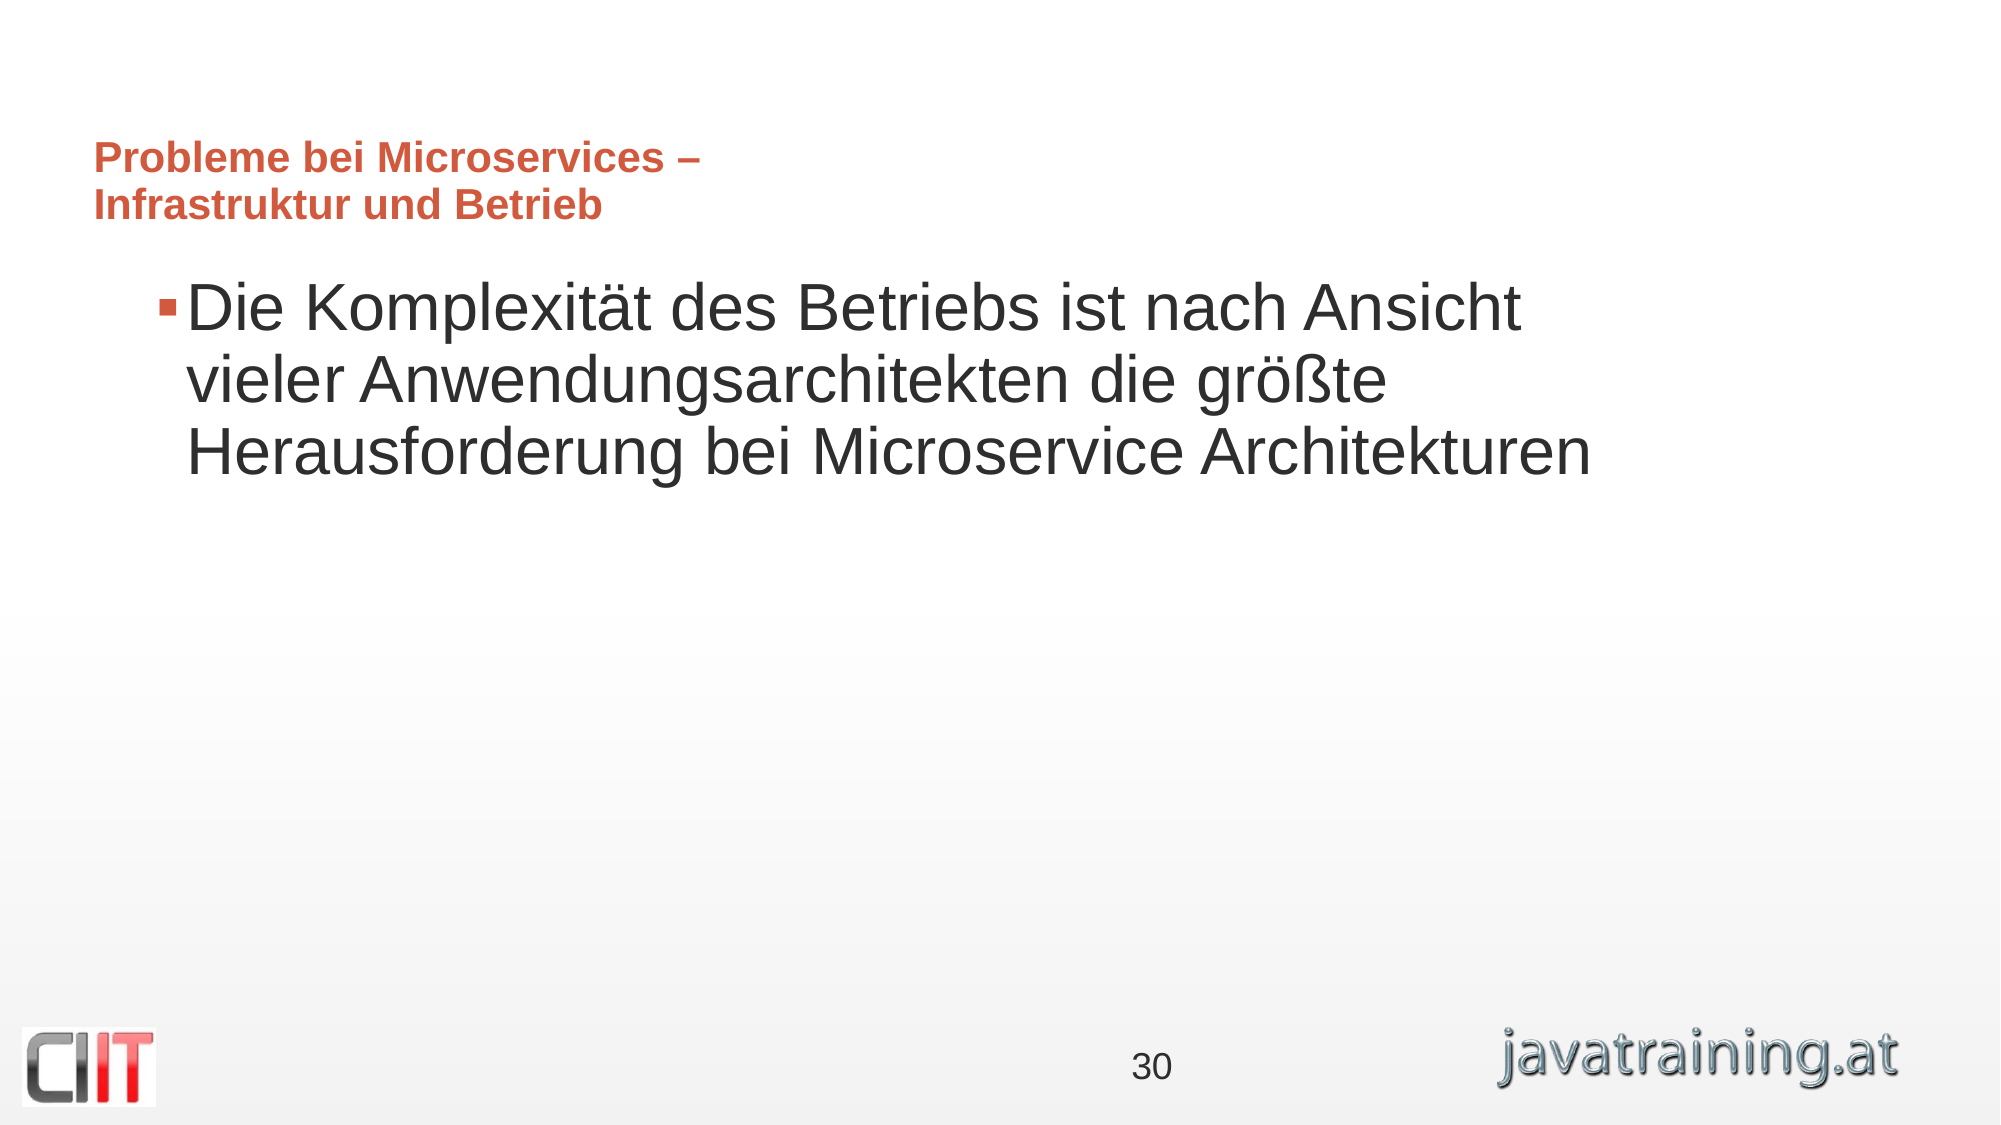

# Probleme bei Microservices – Infrastruktur und Betrieb
Die Komplexität des Betriebs ist nach Ansicht vieler Anwendungsarchitekten die größte Herausforderung bei Microservice Architekturen

30